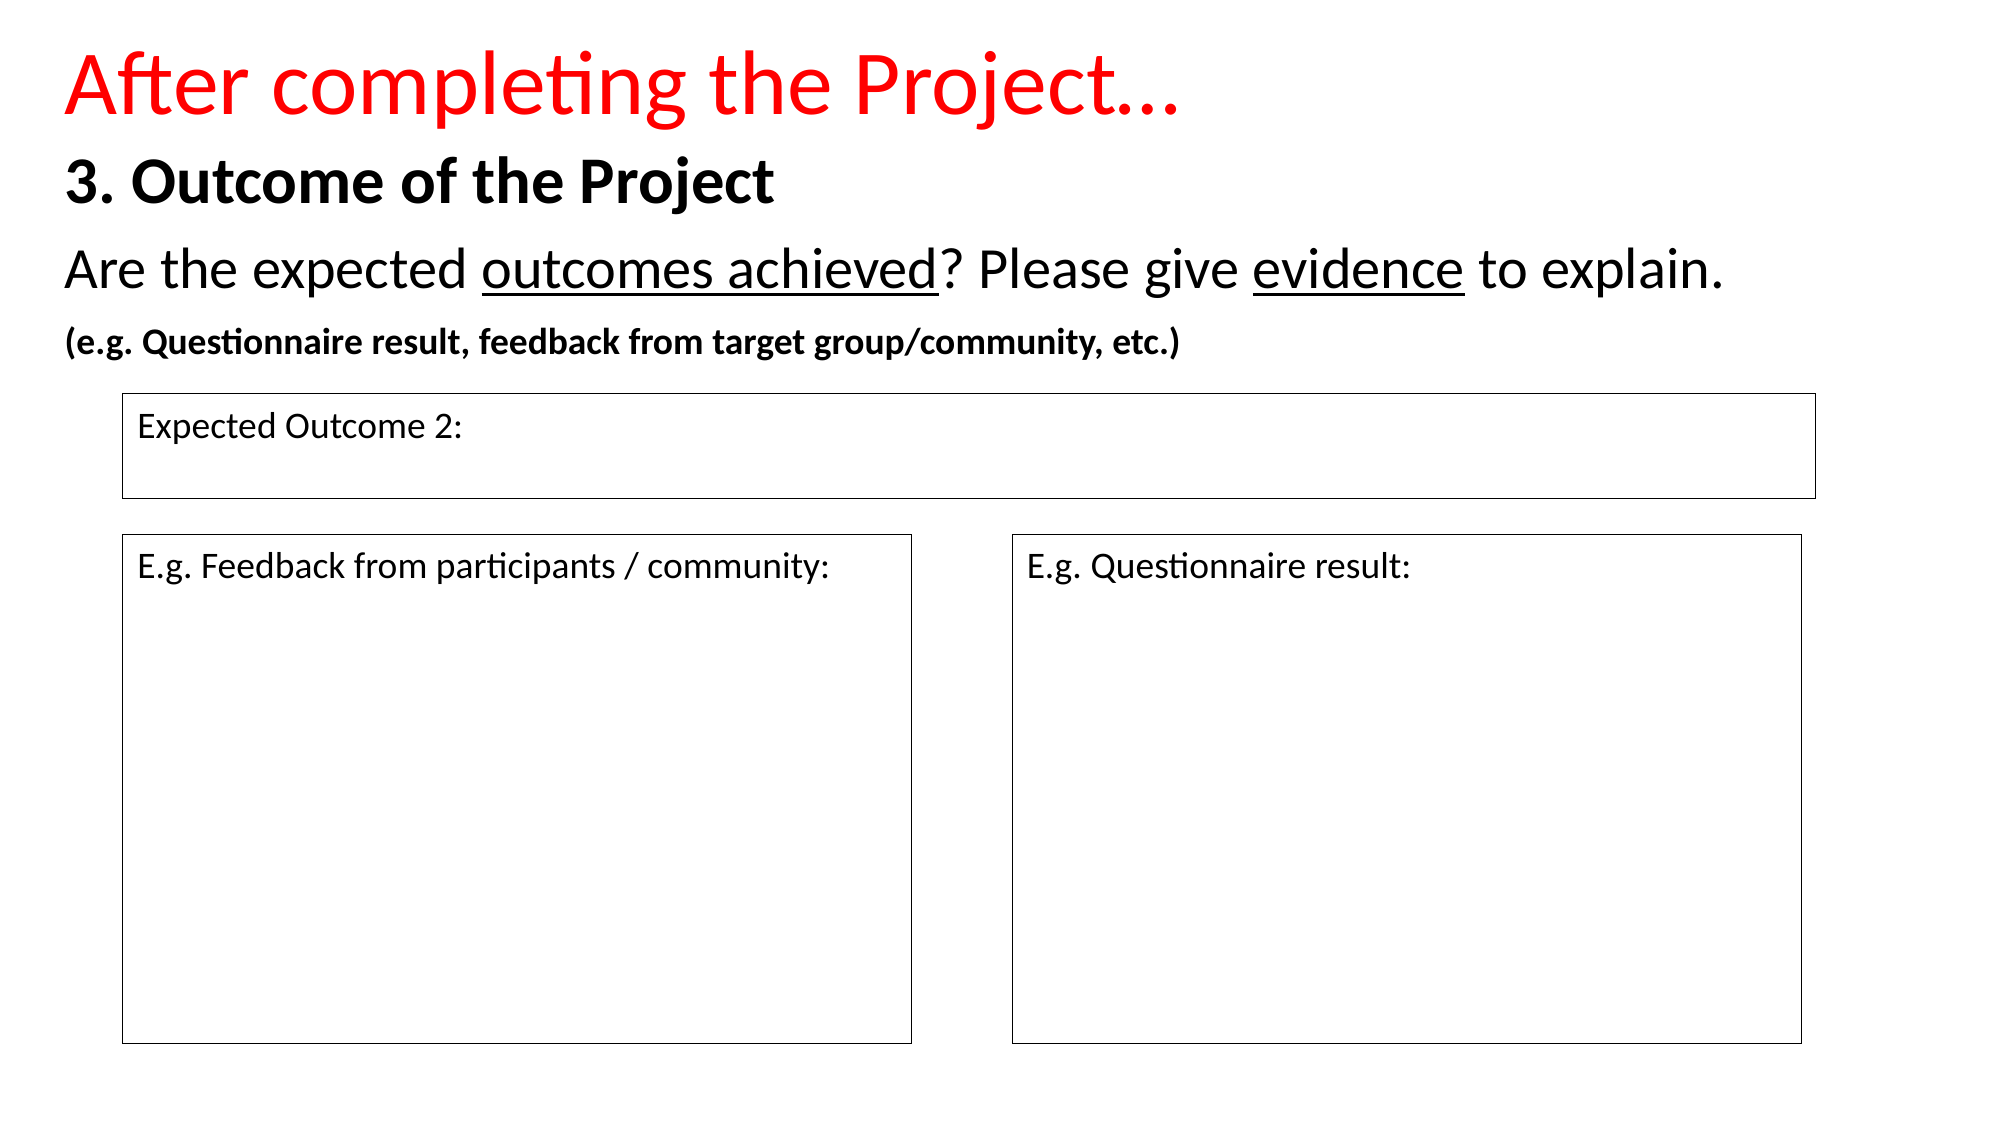

# After completing the Project…
3. Outcome of the Project
Are the expected outcomes achieved? Please give evidence to explain.
(e.g. Questionnaire result, feedback from target group/community, etc.)

Expected Outcome 2:

E.g. Questionnaire result:

E.g. Feedback from participants / community: